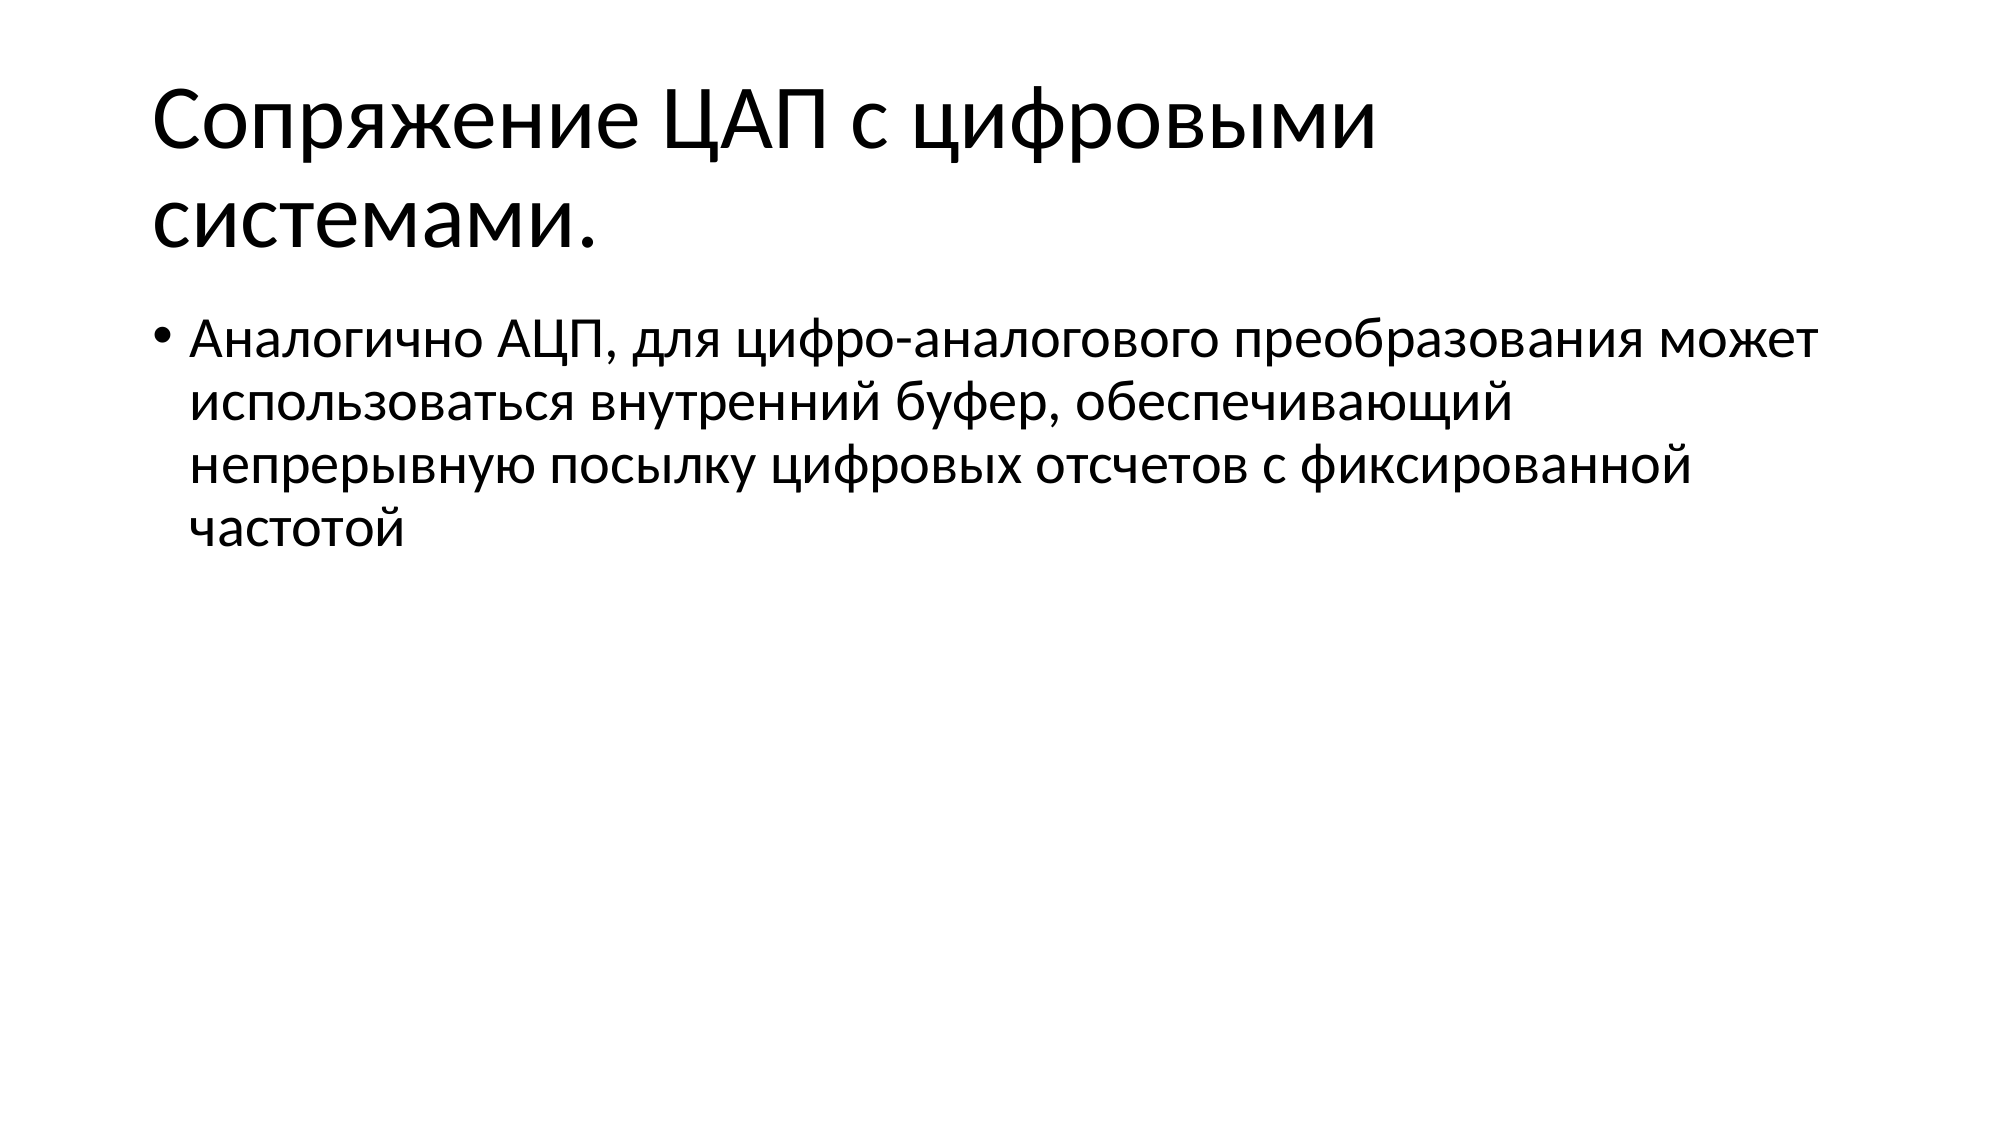

# Сопряжение ЦАП с цифровыми системами.
Аналогично АЦП, для цифро-аналогового преобразования может использоваться внутренний буфер, обеспечивающий непрерывную посылку цифровых отсчетов с фиксированной частотой